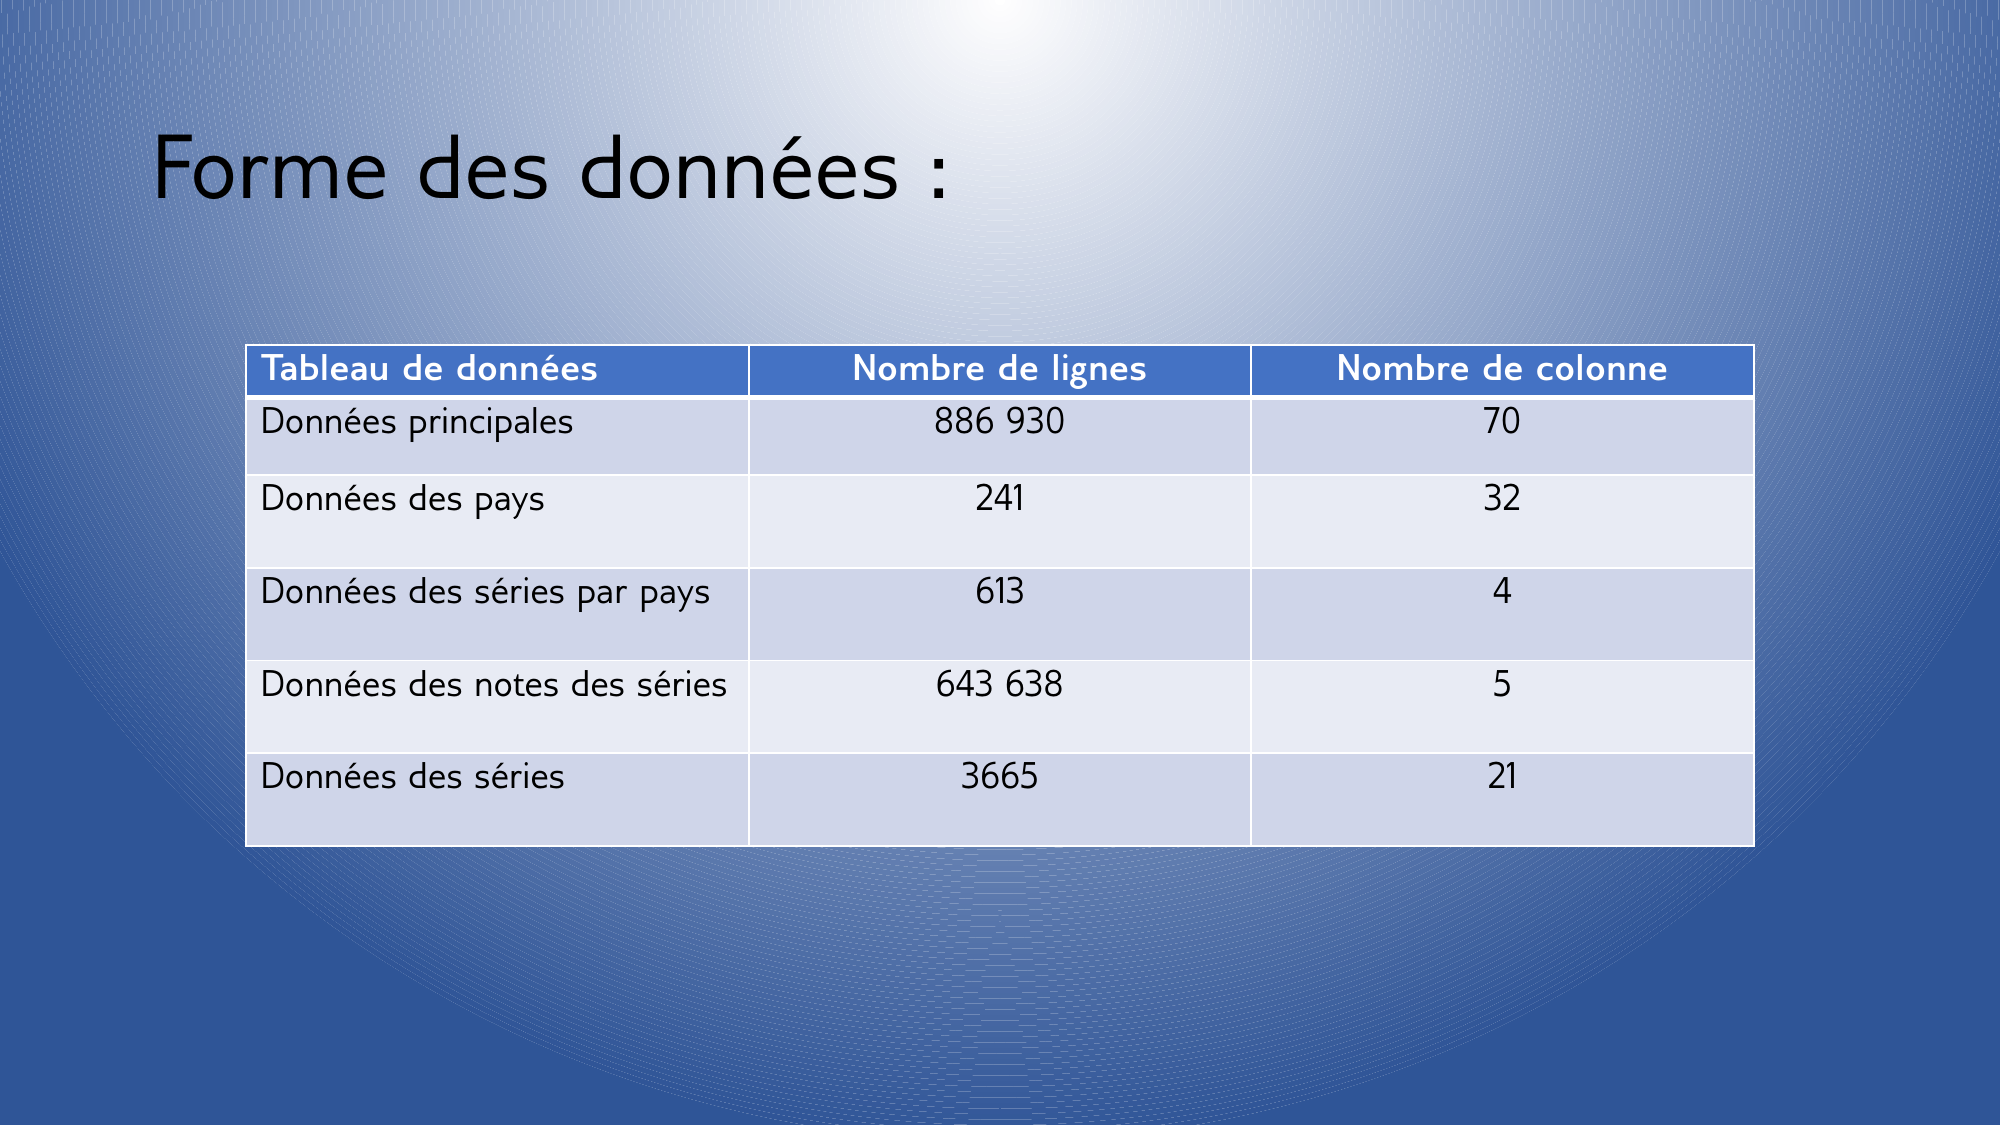

# Forme des données :
| Tableau de données | Nombre de lignes | Nombre de colonne |
| --- | --- | --- |
| Données principales | 886 930 | 70 |
| Données des pays | 241 | 32 |
| Données des séries par pays | 613 | 4 |
| Données des notes des séries | 643 638 | 5 |
| Données des séries | 3665 | 21 |